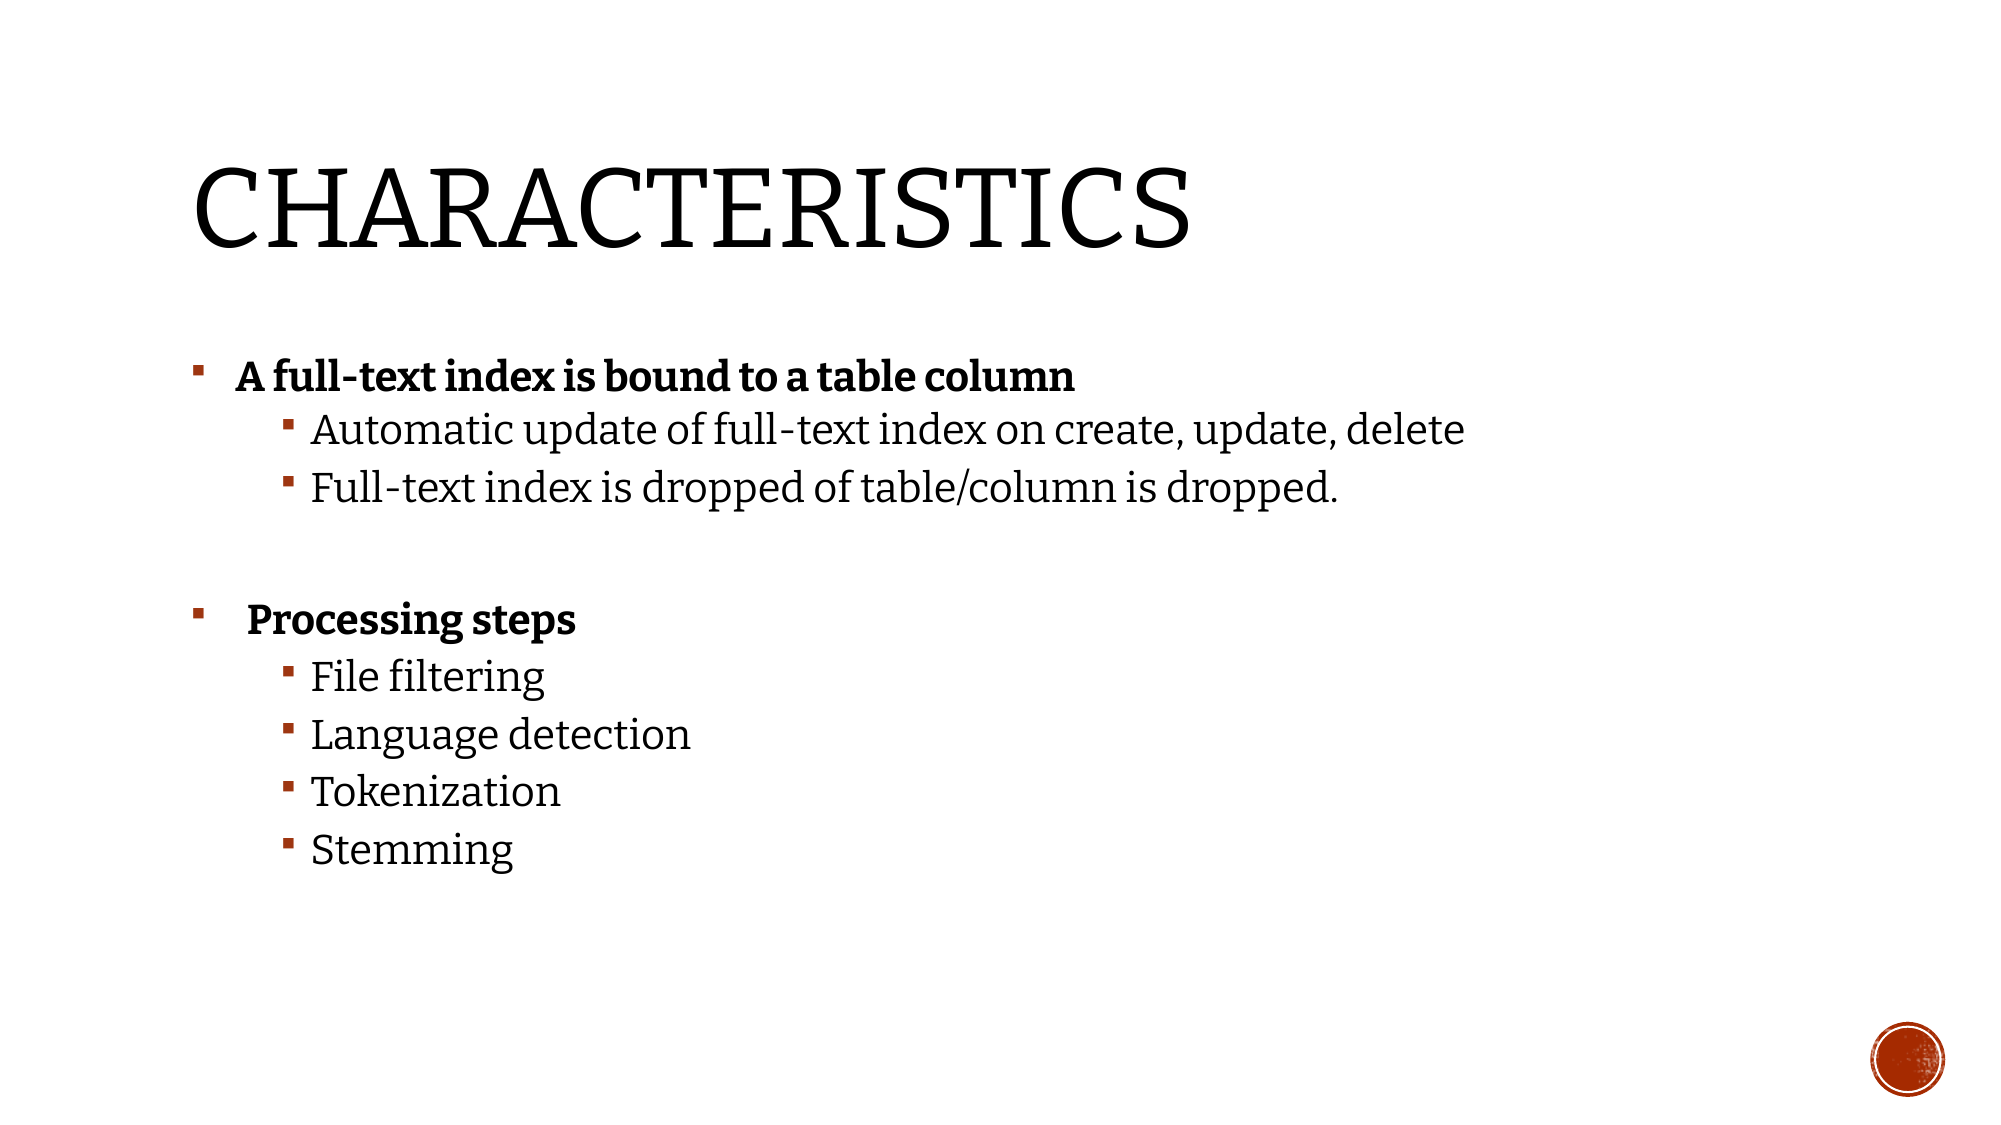

# CHARACTERISTICS
  A full-text index is bound to a table column
Automatic update of full-text index on create, update, delete
Full-text index is dropped of table/column is dropped.

Processing steps
File filtering
Language detection
Tokenization
Stemming